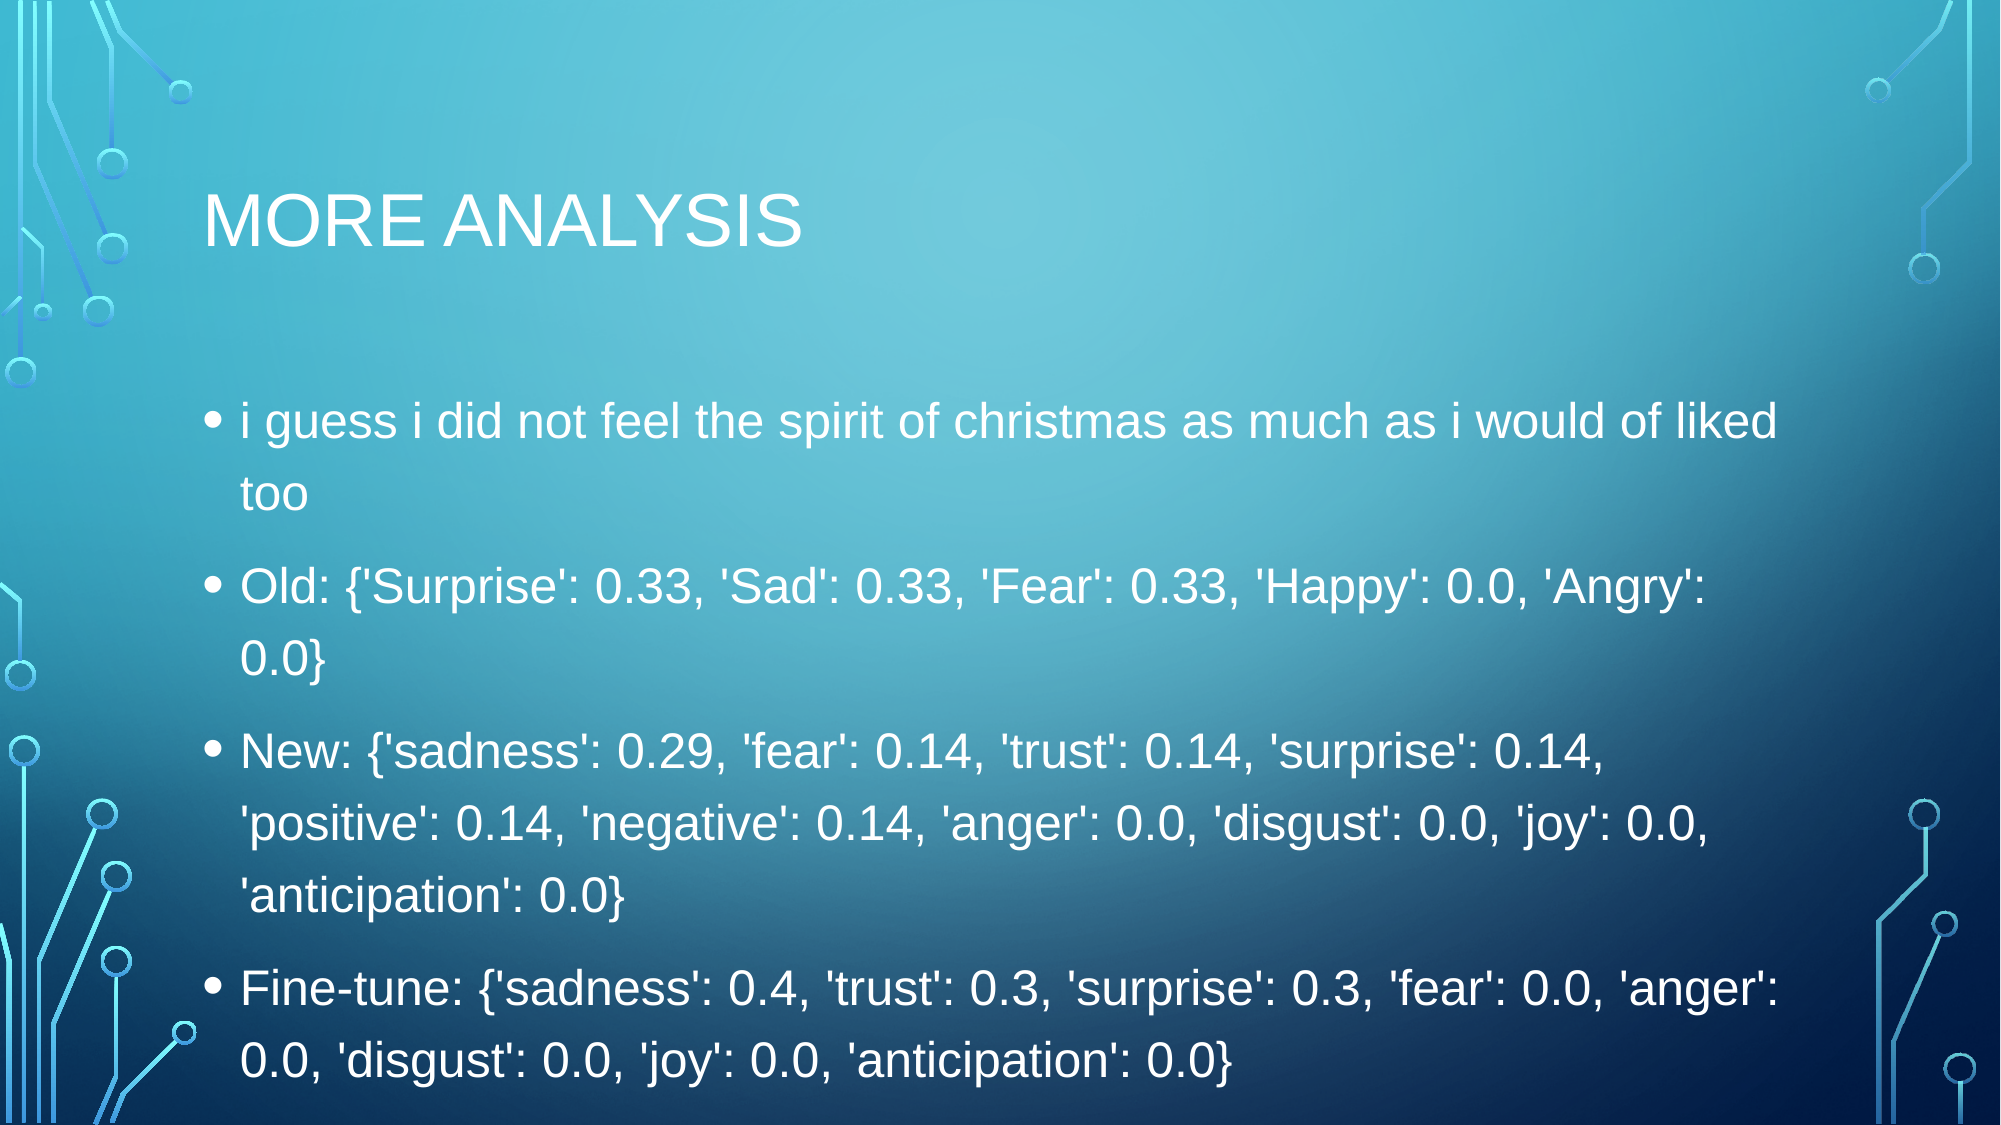

# More analysis
i guess i did not feel the spirit of christmas as much as i would of liked too
Old: {'Surprise': 0.33, 'Sad': 0.33, 'Fear': 0.33, 'Happy': 0.0, 'Angry': 0.0}
New: {'sadness': 0.29, 'fear': 0.14, 'trust': 0.14, 'surprise': 0.14, 'positive': 0.14, 'negative': 0.14, 'anger': 0.0, 'disgust': 0.0, 'joy': 0.0, 'anticipation': 0.0}
Fine-tune: {'sadness': 0.4, 'trust': 0.3, 'surprise': 0.3, 'fear': 0.0, 'anger': 0.0, 'disgust': 0.0, 'joy': 0.0, 'anticipation': 0.0}